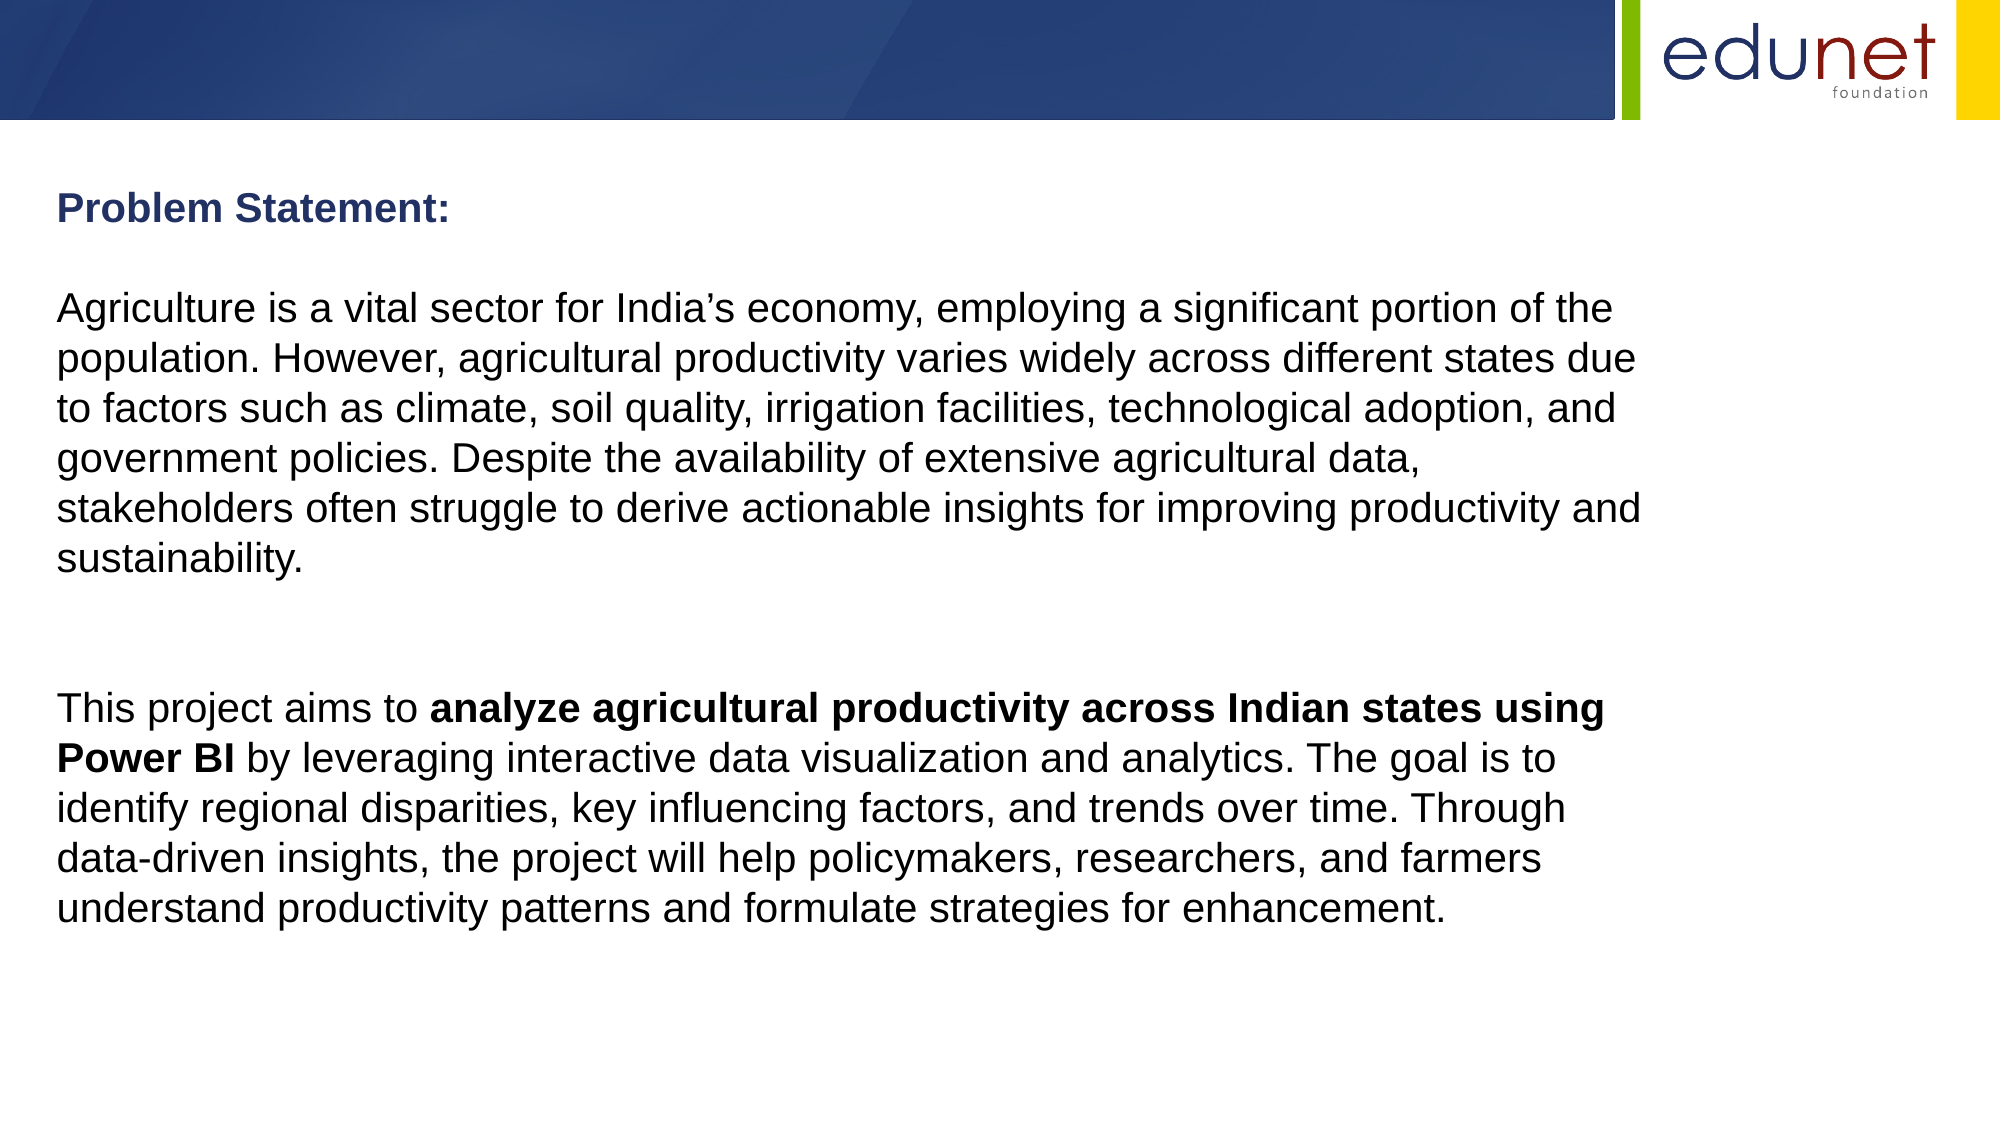

Problem Statement:

Agriculture is a vital sector for India’s economy, employing a significant portion of the population. However, agricultural productivity varies widely across different states due to factors such as climate, soil quality, irrigation facilities, technological adoption, and government policies. Despite the availability of extensive agricultural data, stakeholders often struggle to derive actionable insights for improving productivity and sustainability.

This project aims to analyze agricultural productivity across Indian states using Power BI by leveraging interactive data visualization and analytics. The goal is to identify regional disparities, key influencing factors, and trends over time. Through data-driven insights, the project will help policymakers, researchers, and farmers understand productivity patterns and formulate strategies for enhancement.